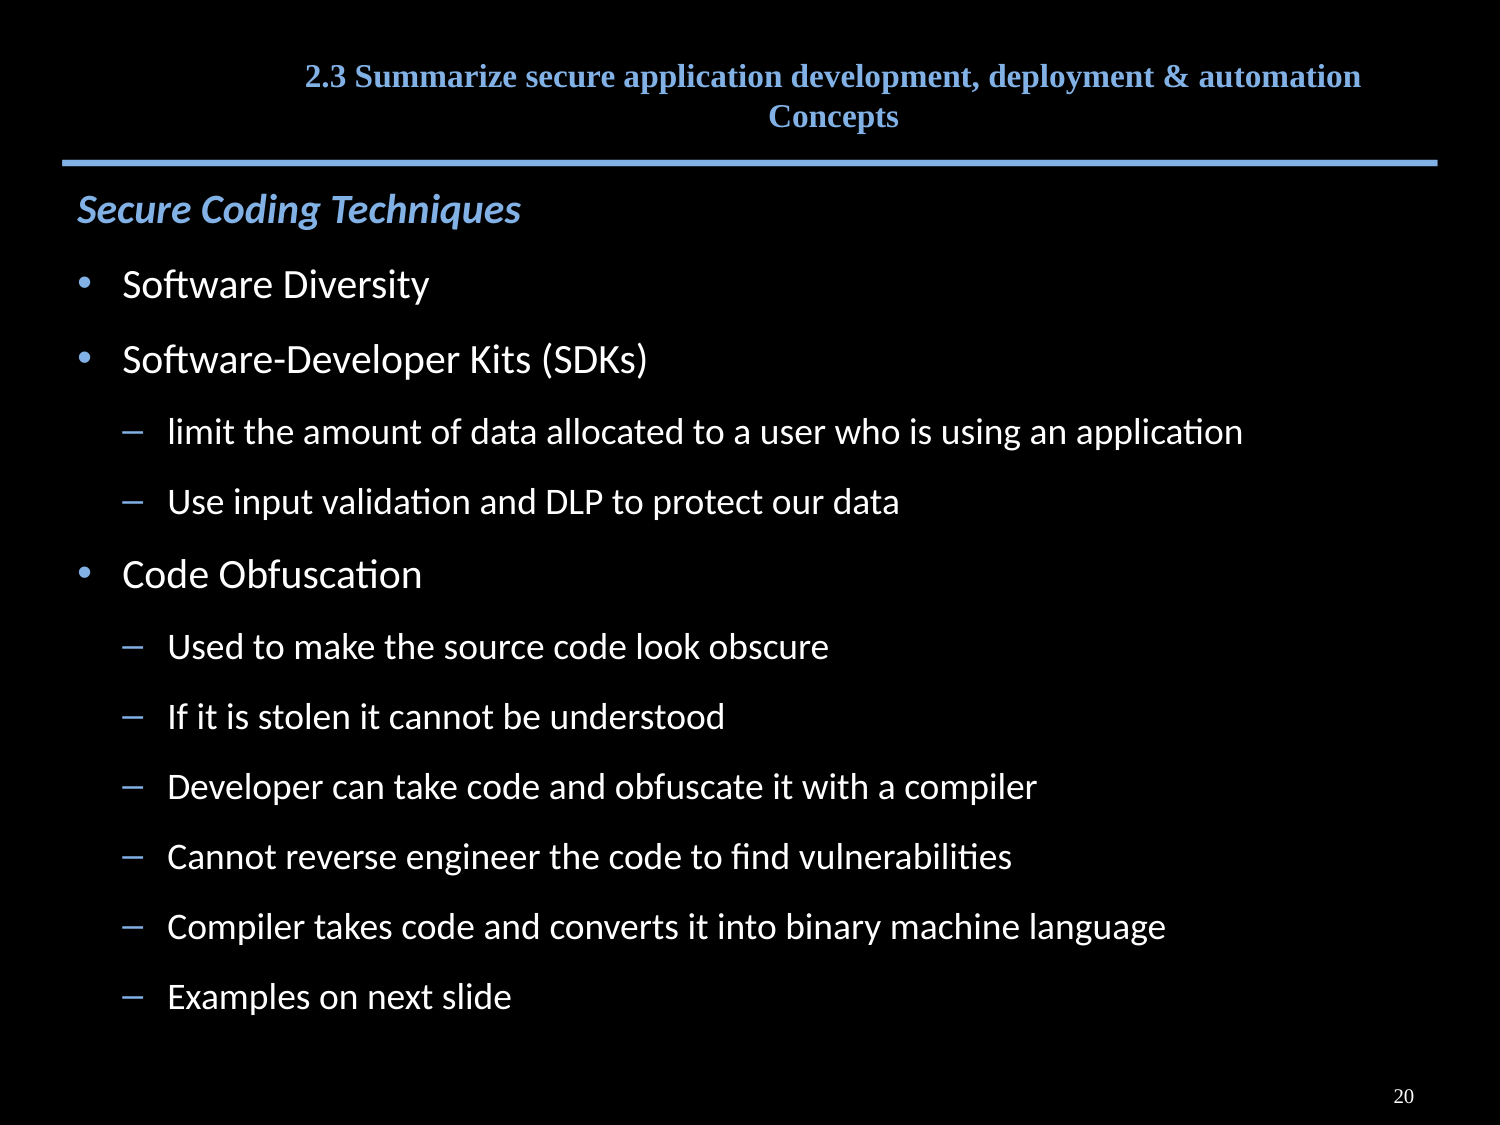

# 2.3 Summarize secure application development, deployment & automation Concepts
Secure Coding Techniques
Software Diversity
Software-Developer Kits (SDKs)
limit the amount of data allocated to a user who is using an application
Use input validation and DLP to protect our data
Code Obfuscation
Used to make the source code look obscure
If it is stolen it cannot be understood
Developer can take code and obfuscate it with a compiler
Cannot reverse engineer the code to find vulnerabilities
Compiler takes code and converts it into binary machine language
Examples on next slide

20